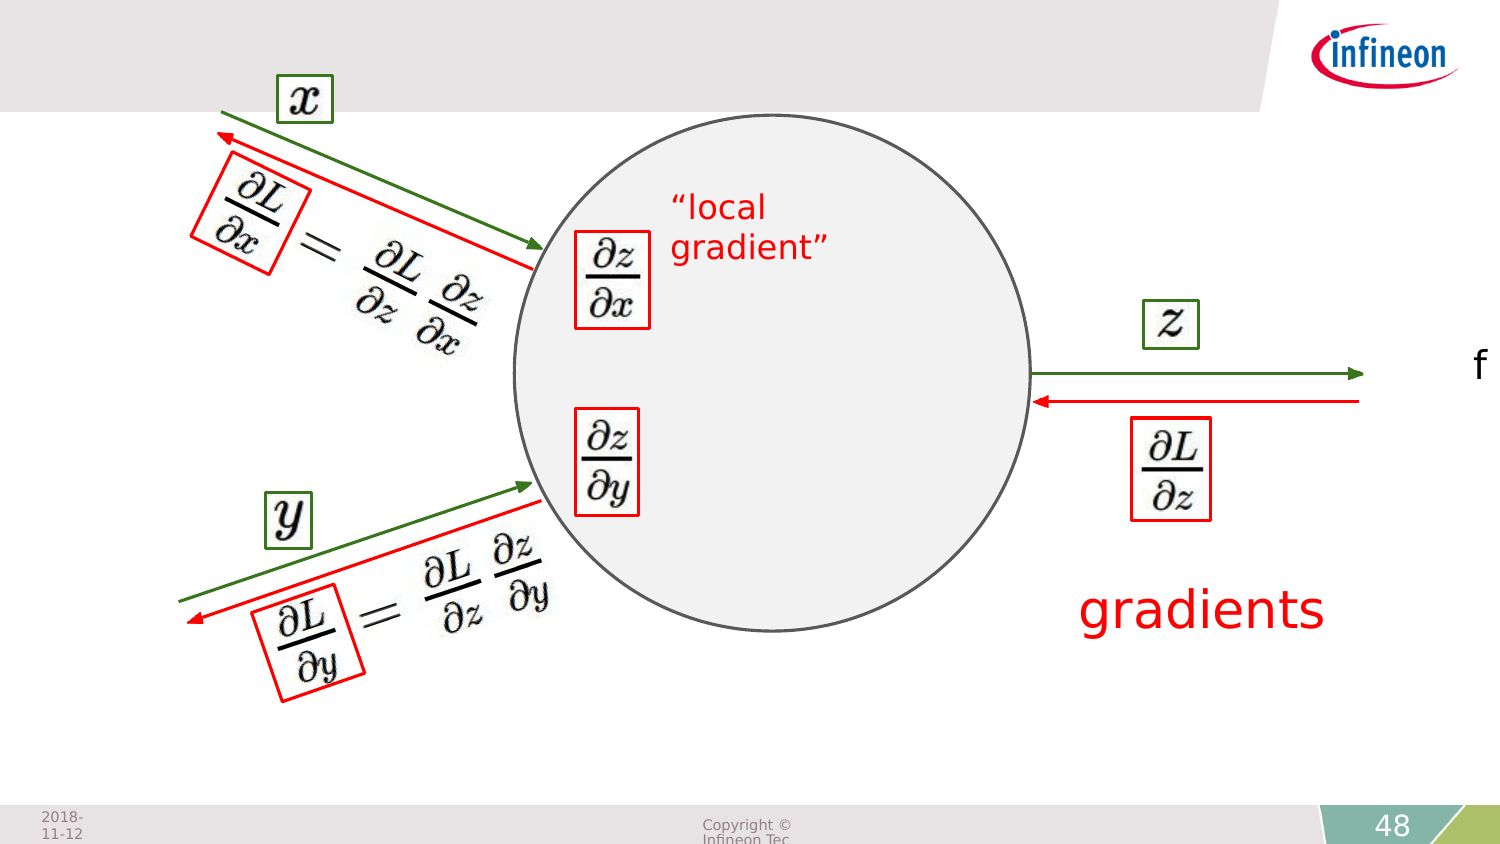

“local gradient”

f

gradients

2018-11-12
Copyright © Infineon Technologies AG 2018. All rights reserved.
48